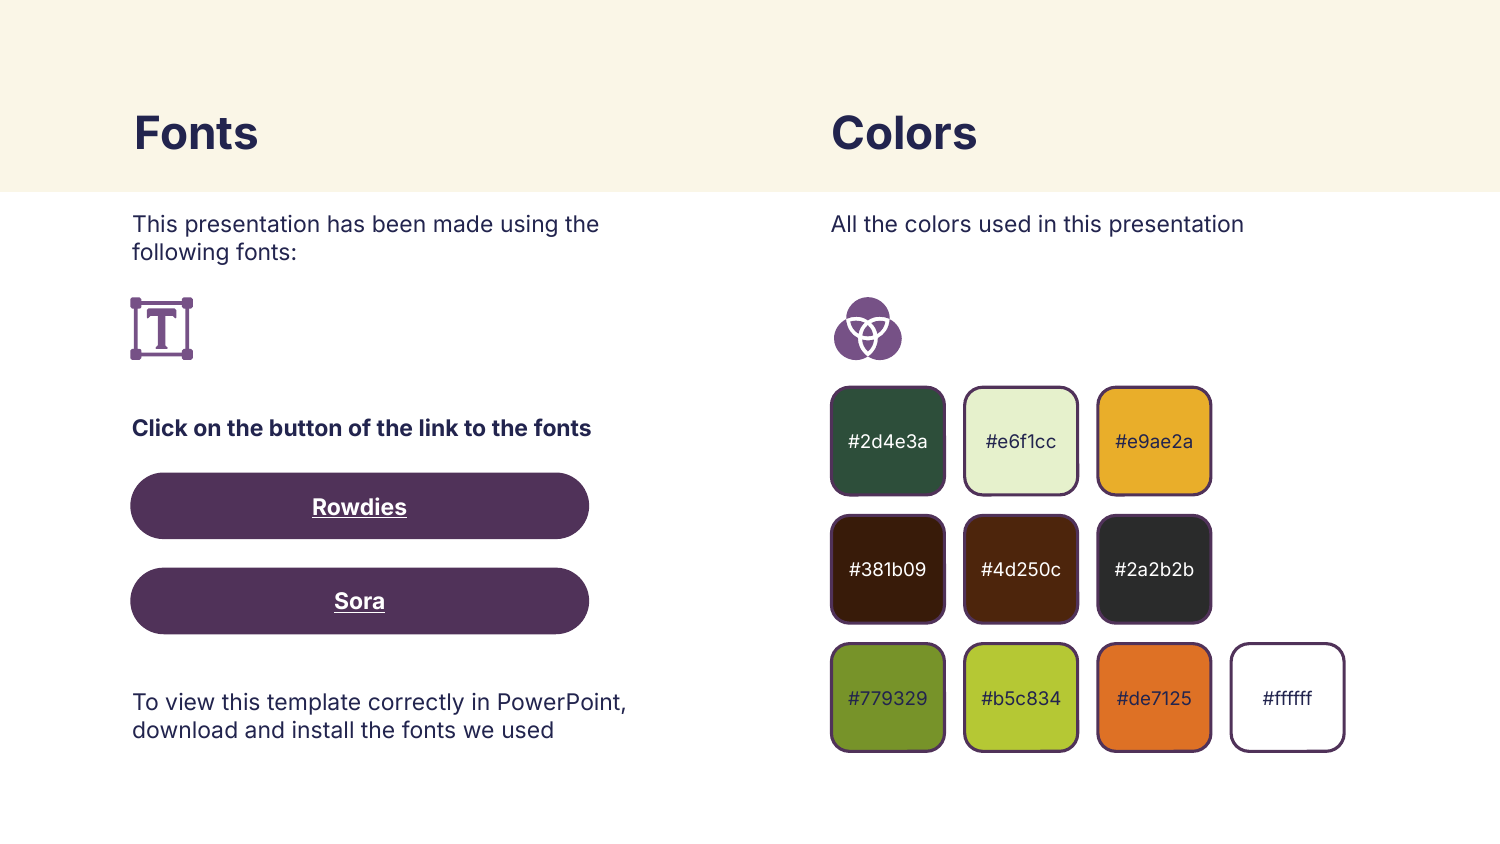

# Fonts
Colors
This presentation has been made using the following fonts:
All the colors used in this presentation

Click on the button of the link to the fonts
#2d4e3a
#e6f1cc
#e9ae2a
Rowdies

#381b09
#4d250c
#2a2b2b
Sora

#ffffff
#779329
#b5c834
#de7125
To view this template correctly in PowerPoint, download and install the fonts we used